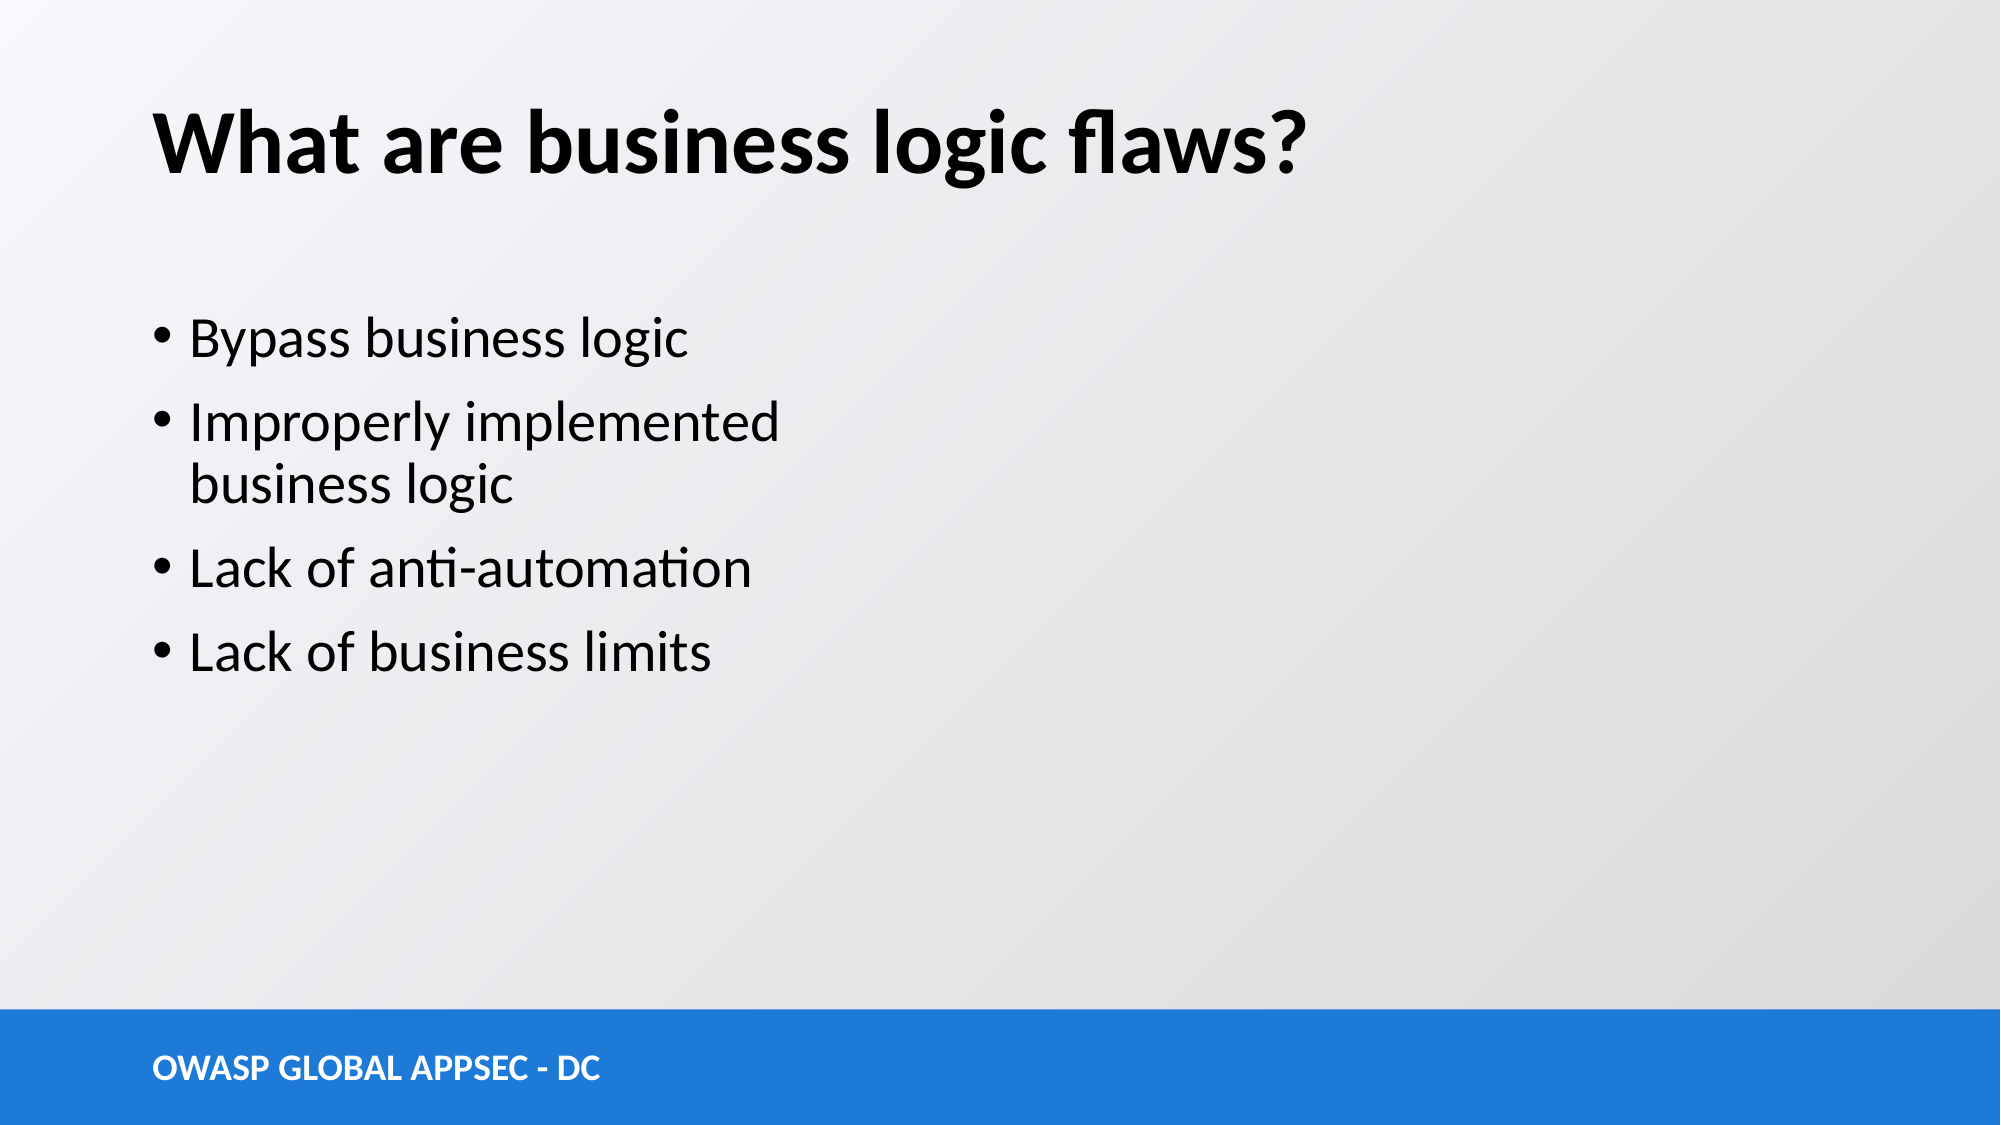

# What are business logic flaws?
Bypass business logic
Improperly implemented business logic
Lack of anti-automation
Lack of business limits